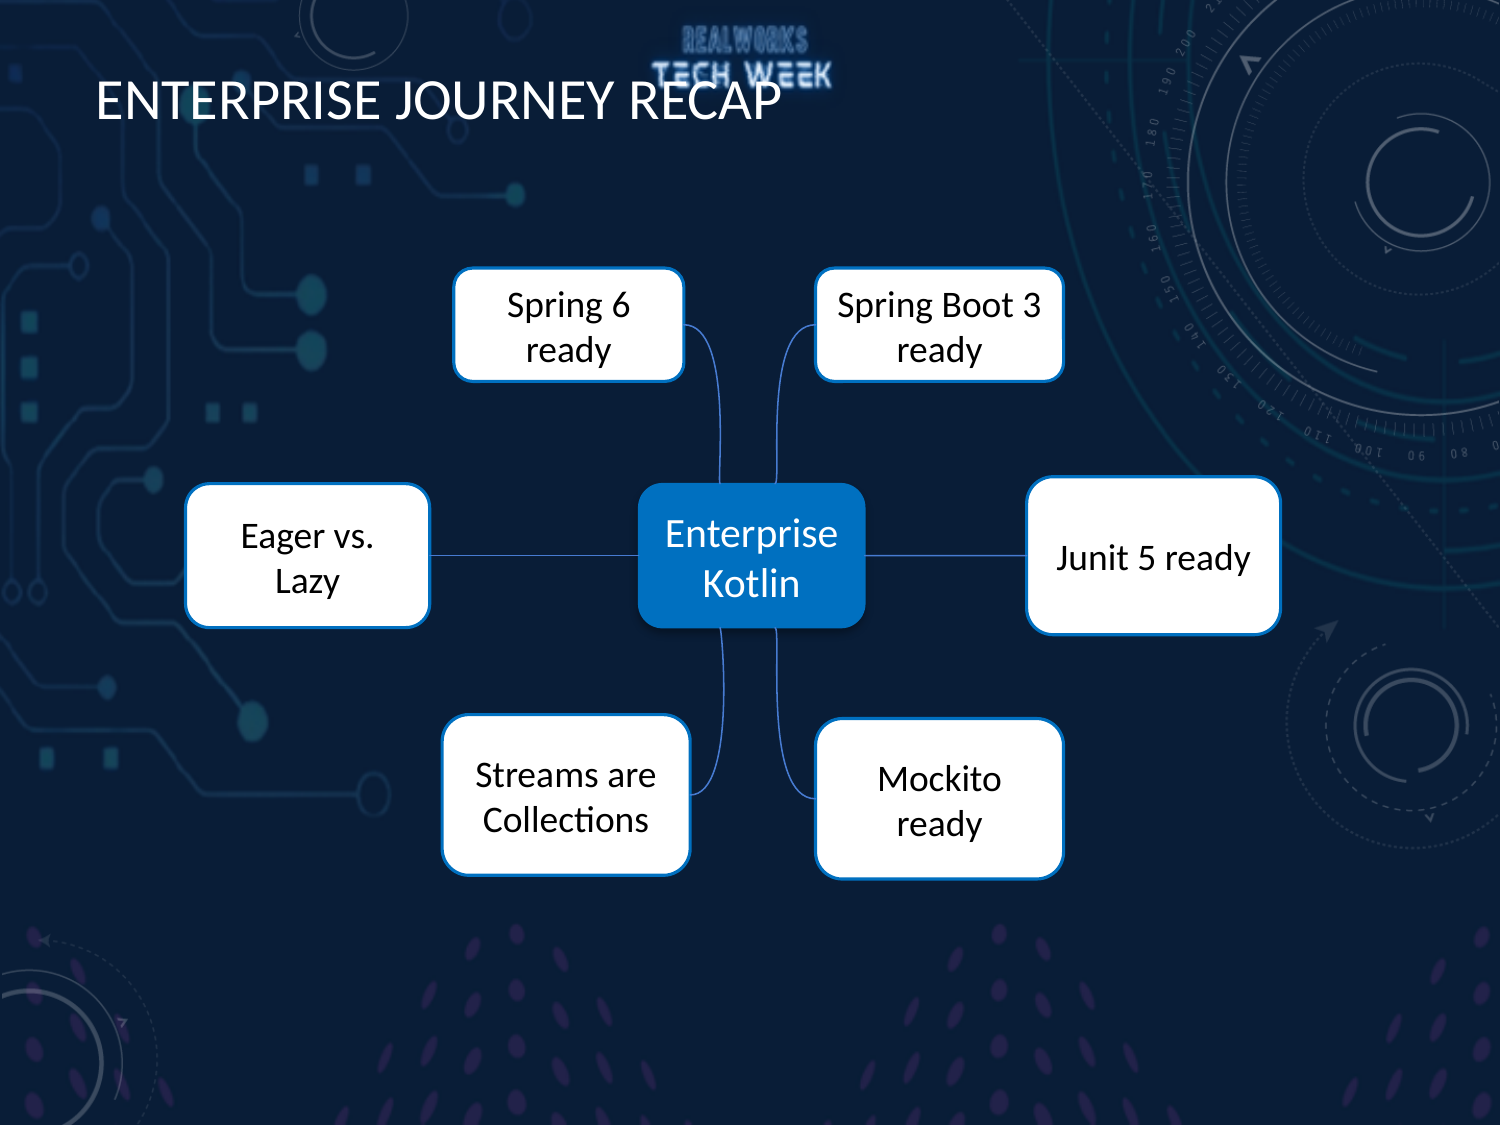

# Enterprise journey recap
Spring 6 ready
Spring Boot 3 ready

Junit 5 ready
Eager vs. Lazy
Enterprise
Kotlin
Streams are Collections
Mockito ready